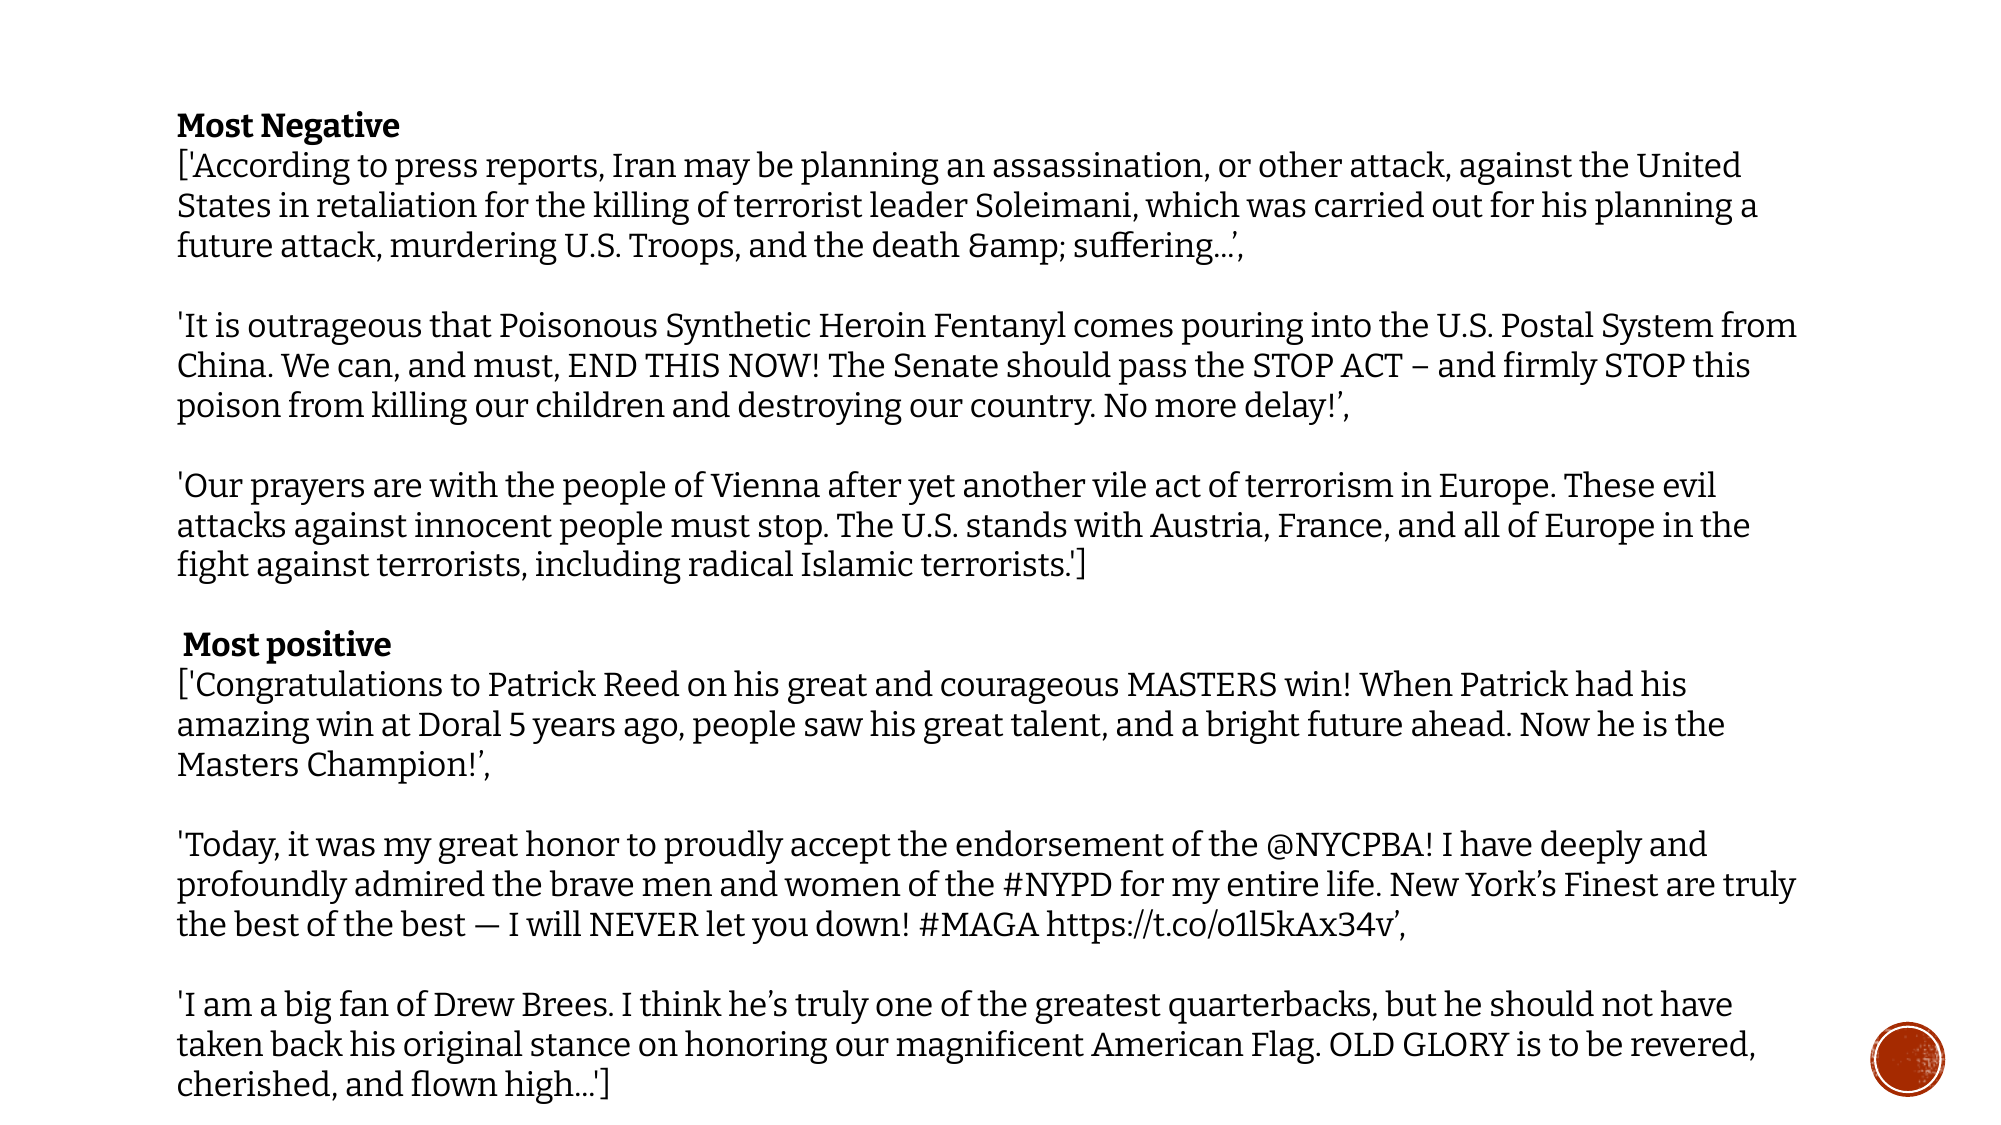

Most Negative
['According to press reports, Iran may be planning an assassination, or other attack, against the United States in retaliation for the killing of terrorist leader Soleimani, which was carried out for his planning a future attack, murdering U.S. Troops, and the death &amp; suffering...’,

'It is outrageous that Poisonous Synthetic Heroin Fentanyl comes pouring into the U.S. Postal System from China. We can, and must, END THIS NOW! The Senate should pass the STOP ACT – and firmly STOP this poison from killing our children and destroying our country. No more delay!’,

'Our prayers are with the people of Vienna after yet another vile act of terrorism in Europe. These evil attacks against innocent people must stop. The U.S. stands with Austria, France, and all of Europe in the fight against terrorists, including radical Islamic terrorists.']

 Most positive
['Congratulations to Patrick Reed on his great and courageous MASTERS win! When Patrick had his amazing win at Doral 5 years ago, people saw his great talent, and a bright future ahead. Now he is the Masters Champion!’,

'Today, it was my great honor to proudly accept the endorsement of the @NYCPBA! I have deeply and profoundly admired the brave men and women of the #NYPD for my entire life. New York’s Finest are truly the best of the best — I will NEVER let you down! #MAGA https://t.co/o1l5kAx34v’,

'I am a big fan of Drew Brees. I think he’s truly one of the greatest quarterbacks, but he should not have taken back his original stance on honoring our magnificent American Flag. OLD GLORY is to be revered, cherished, and flown high...']